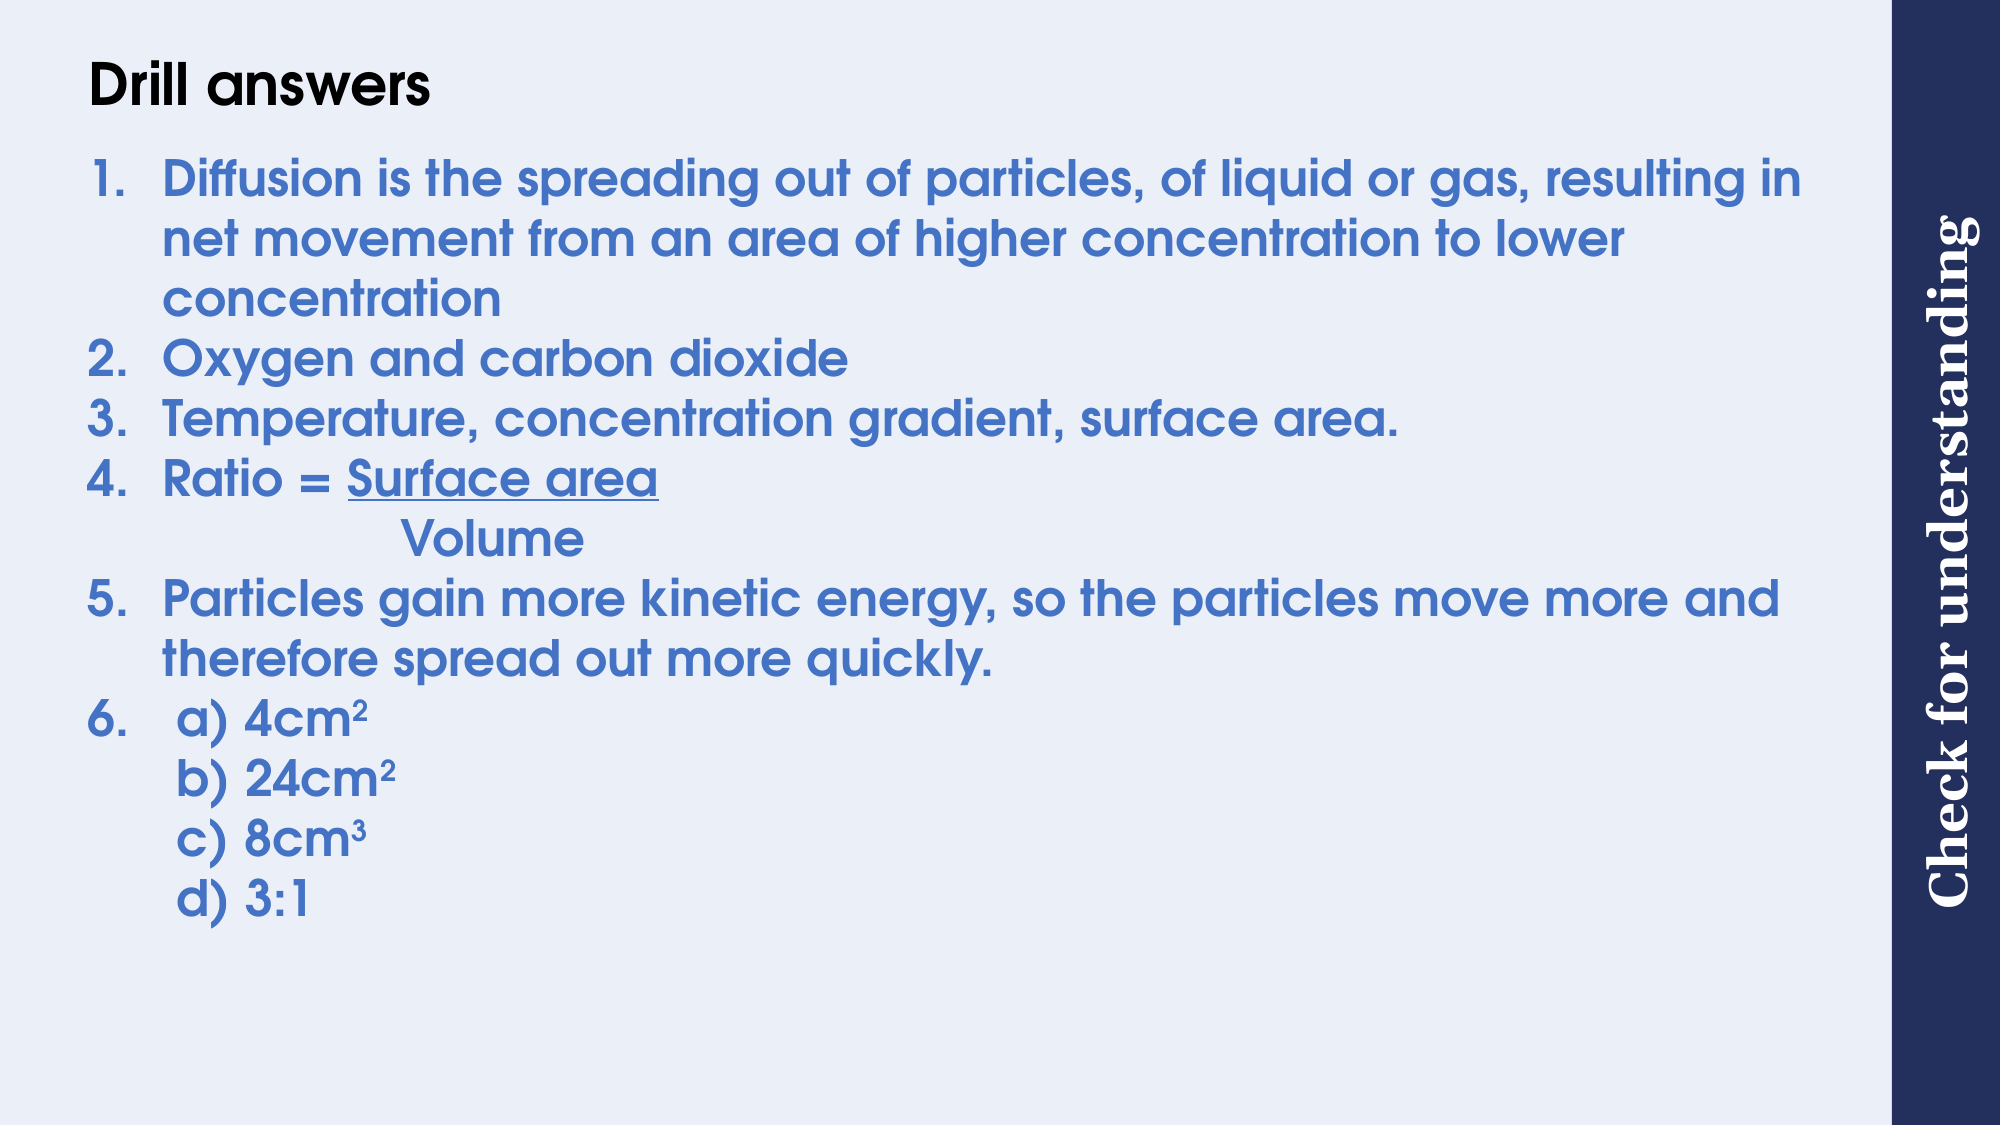

# Drill answers
Diffusion is the spreading out of particles, of liquid or gas, resulting in net movement from an area of higher concentration to lower concentration
Oxygen and carbon dioxide
Temperature, concentration gradient, surface area.
Ratio = Surface area
                 Volume
Particles gain more kinetic energy, so the particles move more and therefore spread out more quickly.
 a) 4cm2
 b) 24cm2
 c) 8cm3
 d) 3:1